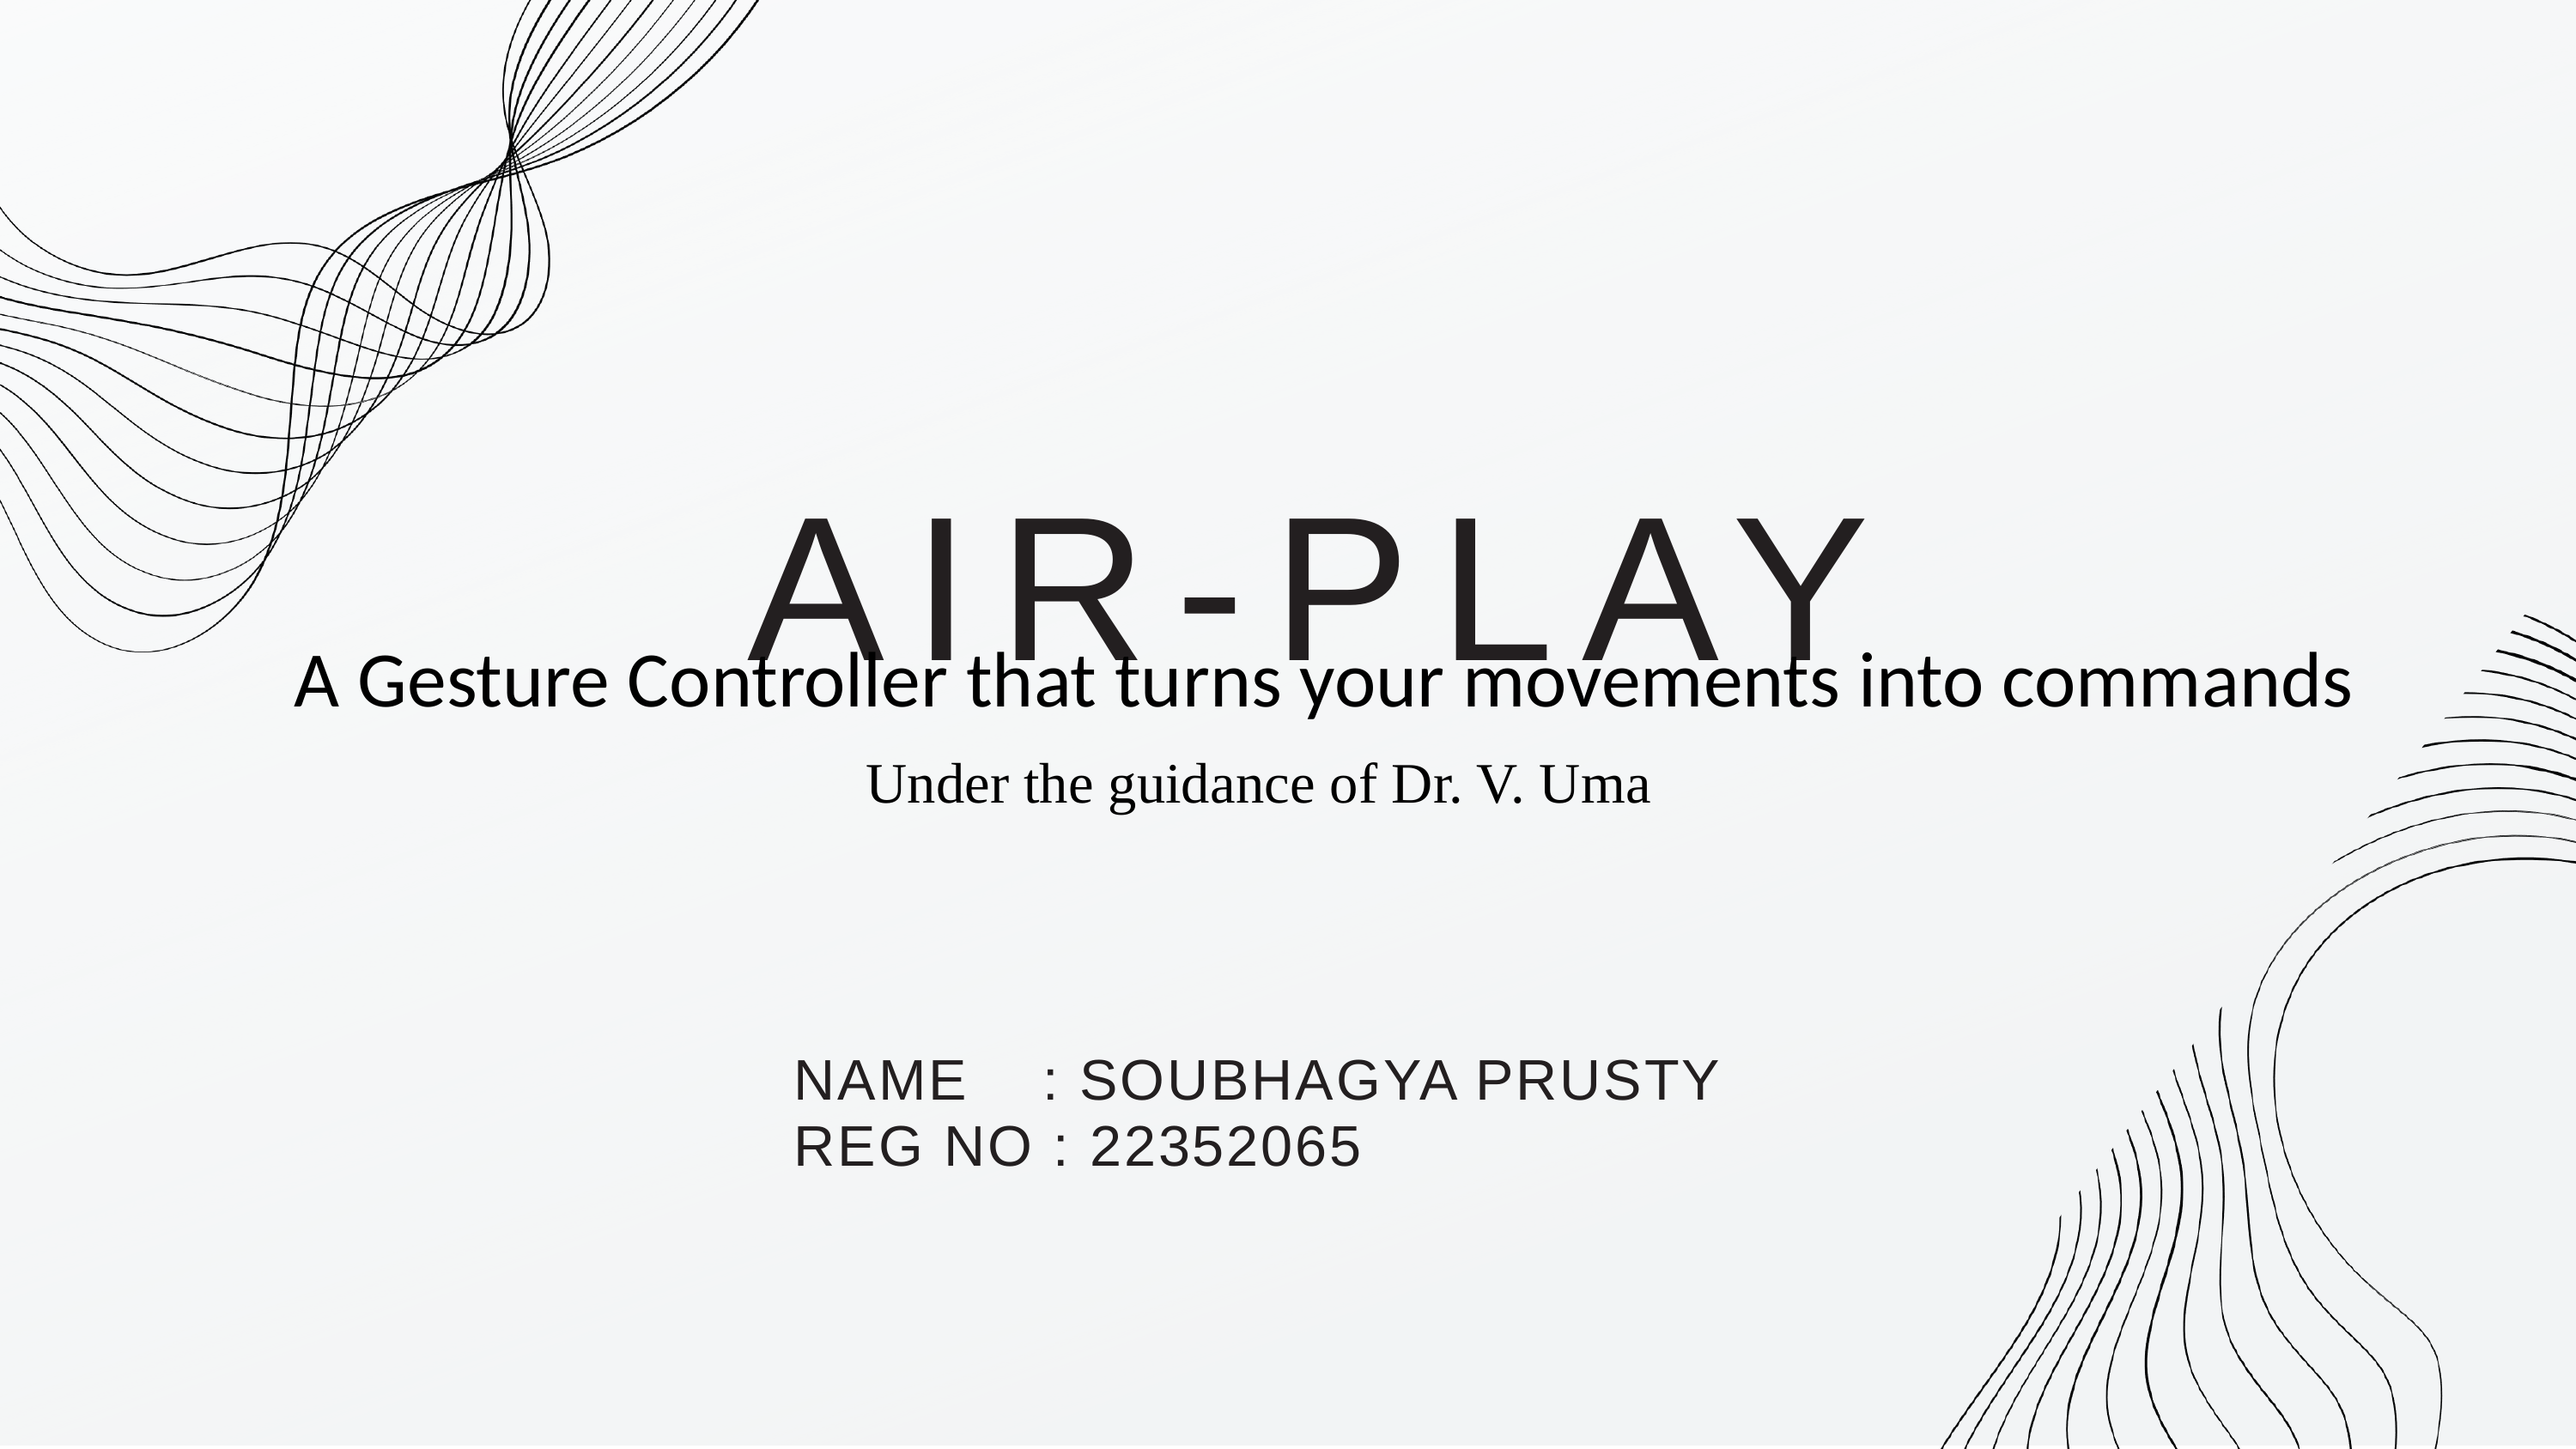

AIR-PLAY
A Gesture Controller that turns your movements into commands
Under the guidance of Dr. V. Uma

NAME    : SOUBHAGYA PRUSTY
REG NO : 22352065